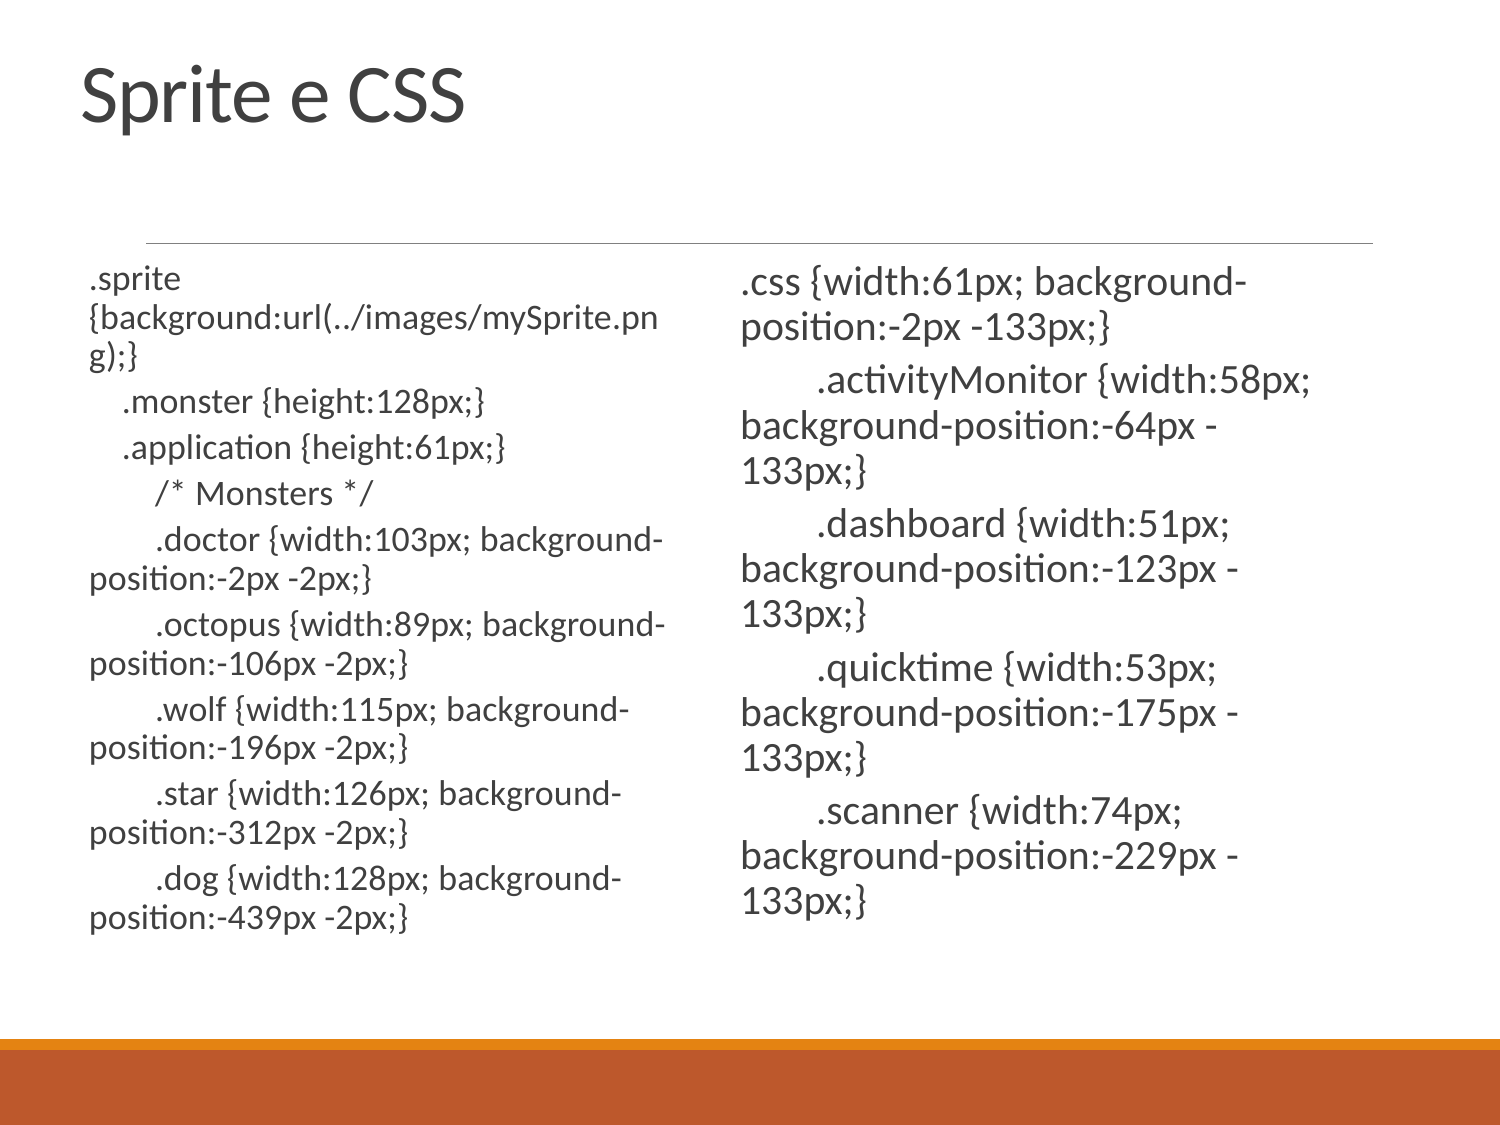

# Sprite e CSS
.sprite {background:url(../images/mySprite.png);}
    .monster {height:128px;}
    .application {height:61px;}
        /* Monsters */
        .doctor {width:103px; background-position:-2px -2px;}
        .octopus {width:89px; background-position:-106px -2px;}
        .wolf {width:115px; background-position:-196px -2px;}
        .star {width:126px; background-position:-312px -2px;}
        .dog {width:128px; background-position:-439px -2px;}

.css {width:61px; background-position:-2px -133px;}
        .activityMonitor {width:58px; background-position:-64px -133px;}
        .dashboard {width:51px; background-position:-123px -133px;}
        .quicktime {width:53px; background-position:-175px -133px;}
        .scanner {width:74px; background-position:-229px -133px;}